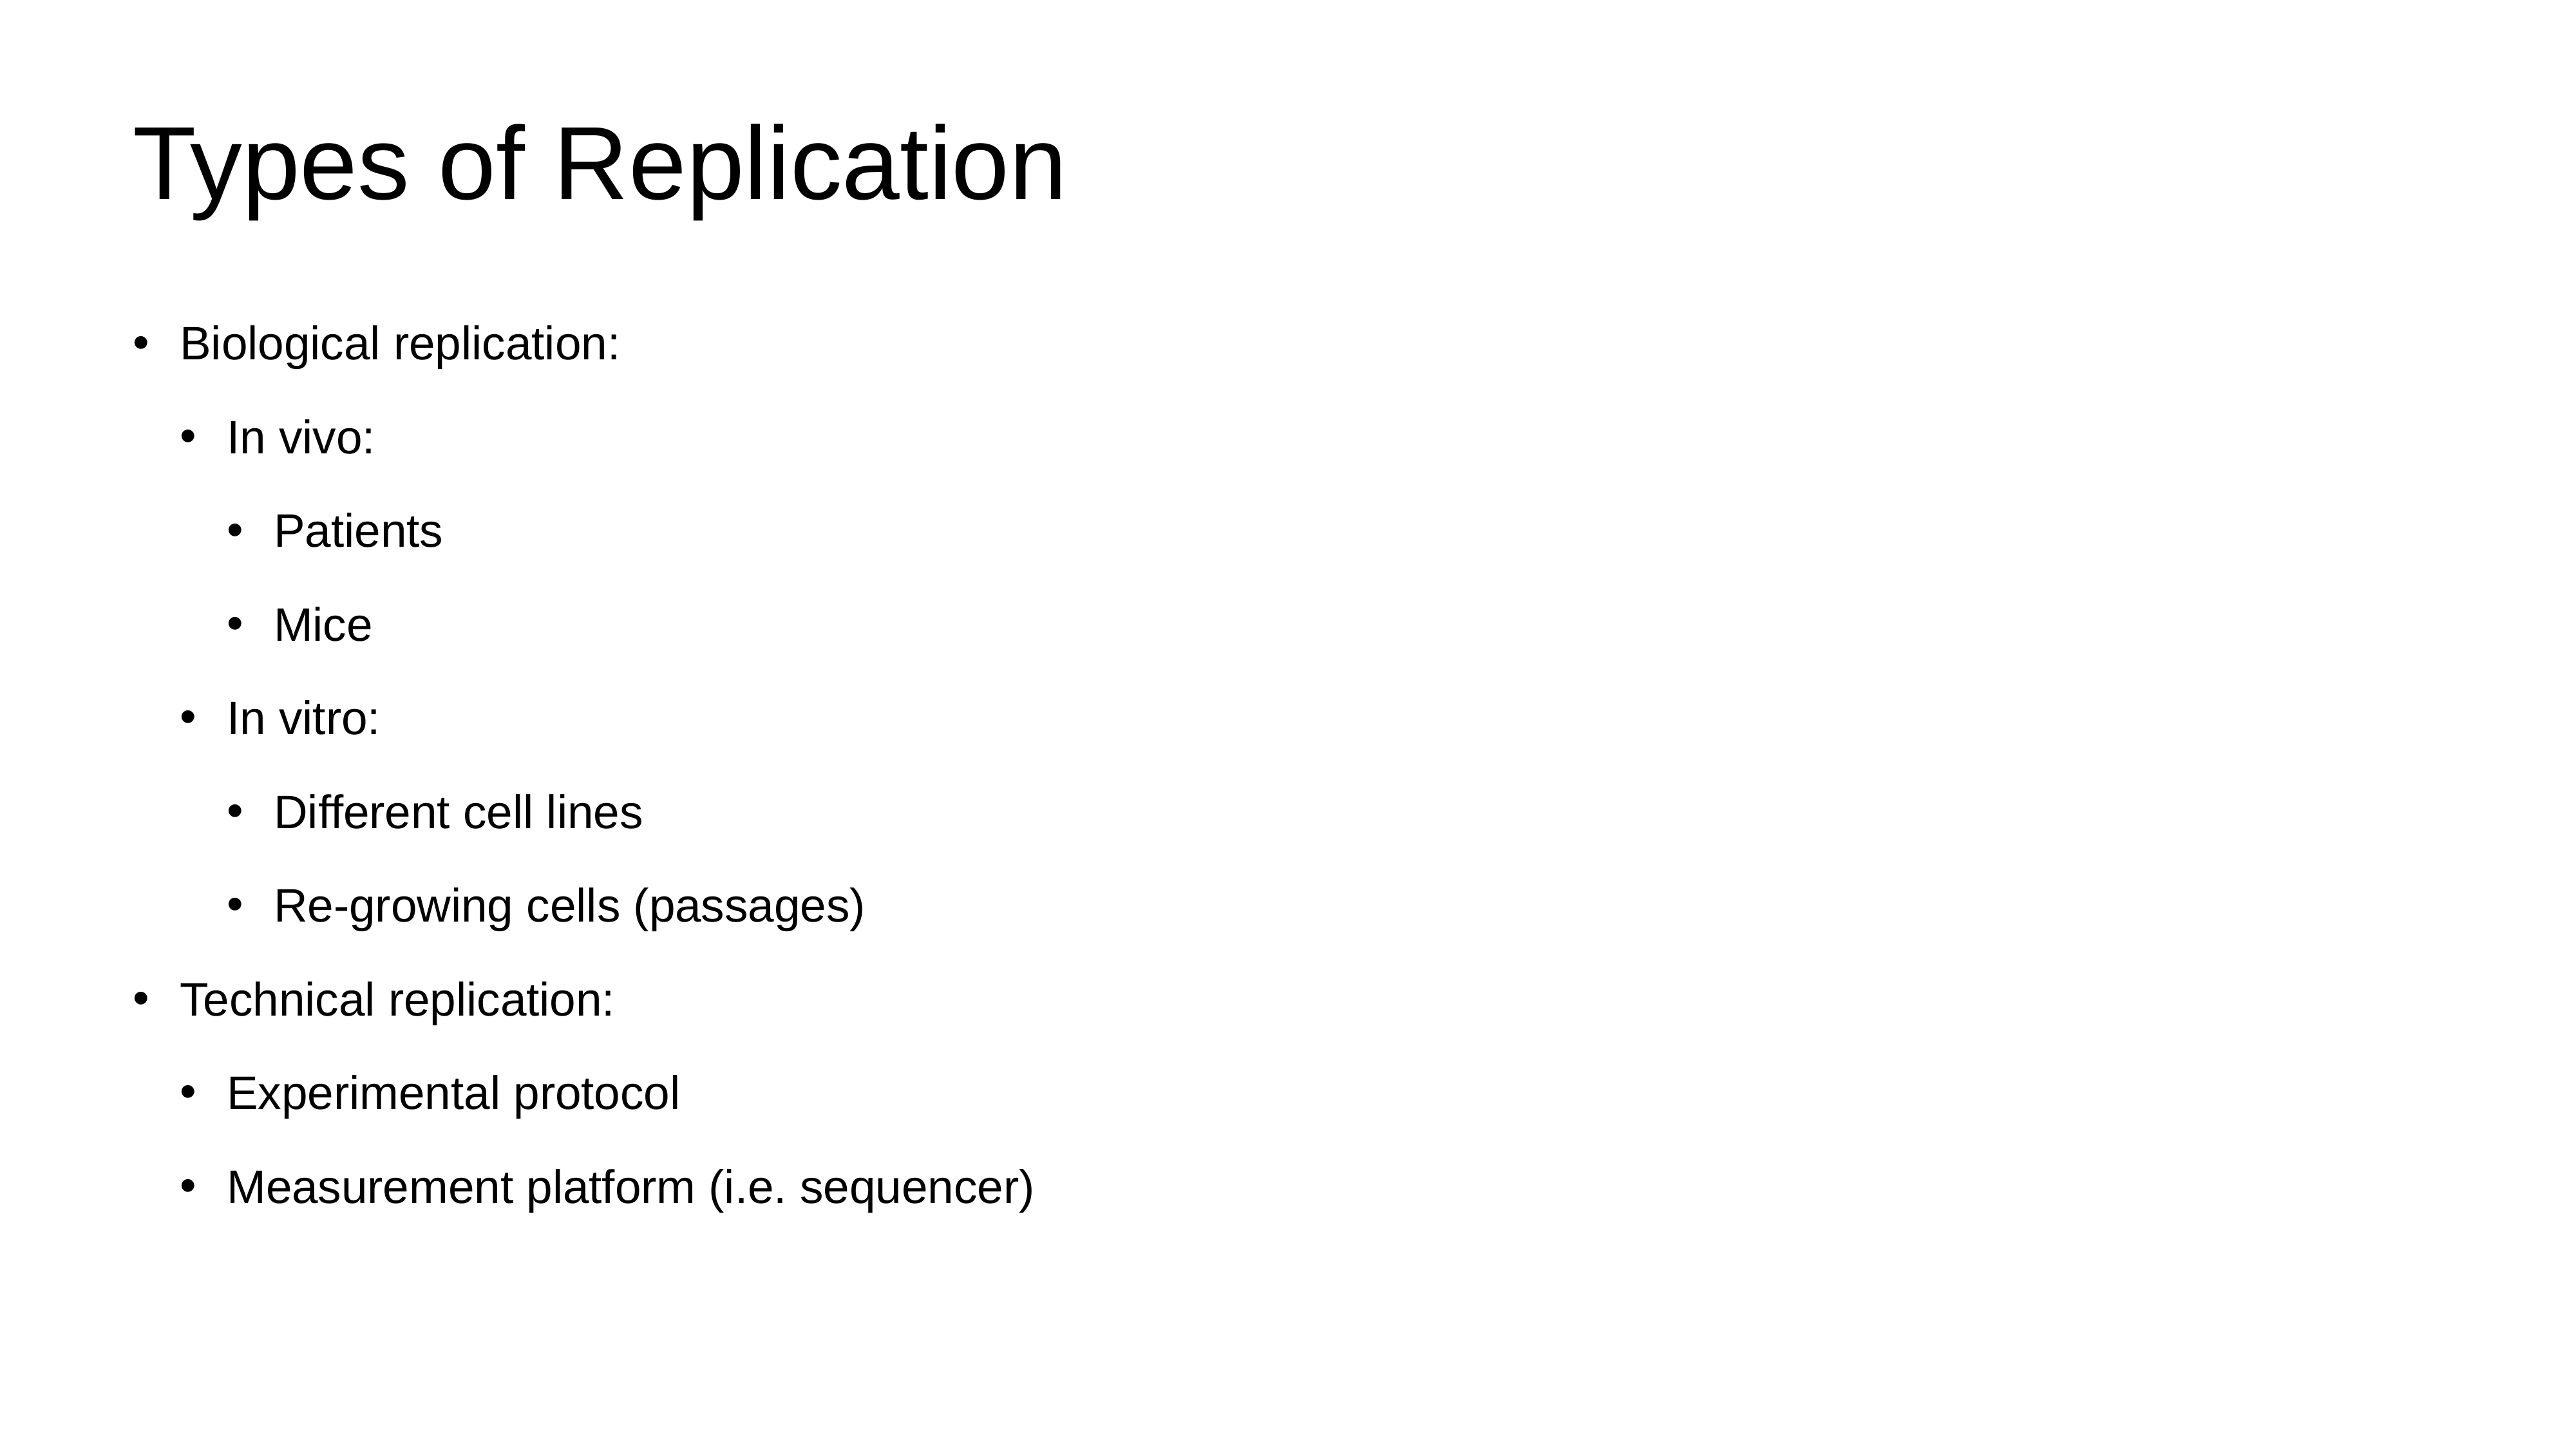

Types of Replication
Biological replication:
In vivo:
Patients
Mice
In vitro:
Different cell lines
Re-growing cells (passages)
Technical replication:
Experimental protocol
Measurement platform (i.e. sequencer)